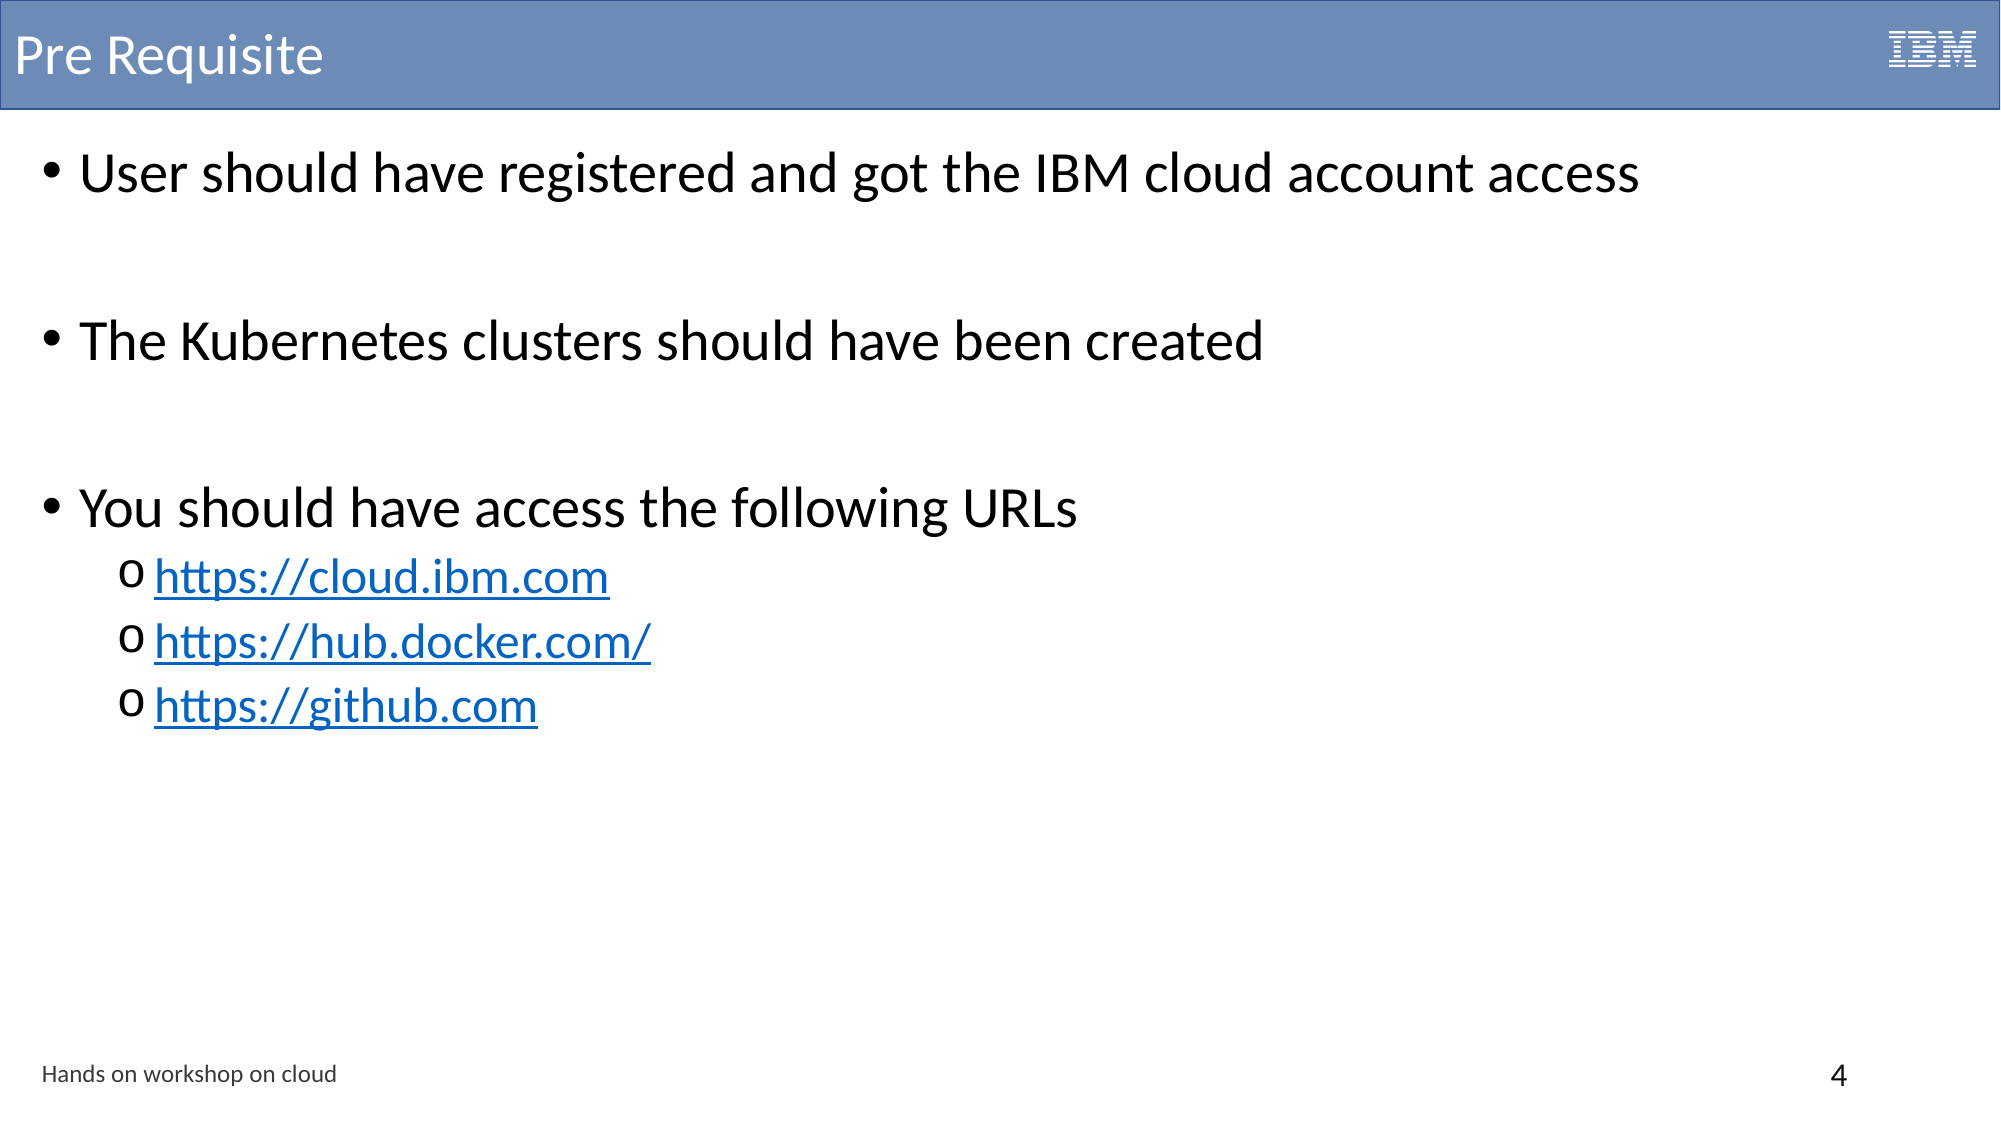

# Pre Requisite
User should have registered and got the IBM cloud account access

The Kubernetes clusters should have been created

You should have access the following URLs
https://cloud.ibm.com
https://hub.docker.com/
https://github.com
Hands on workshop on cloud
4